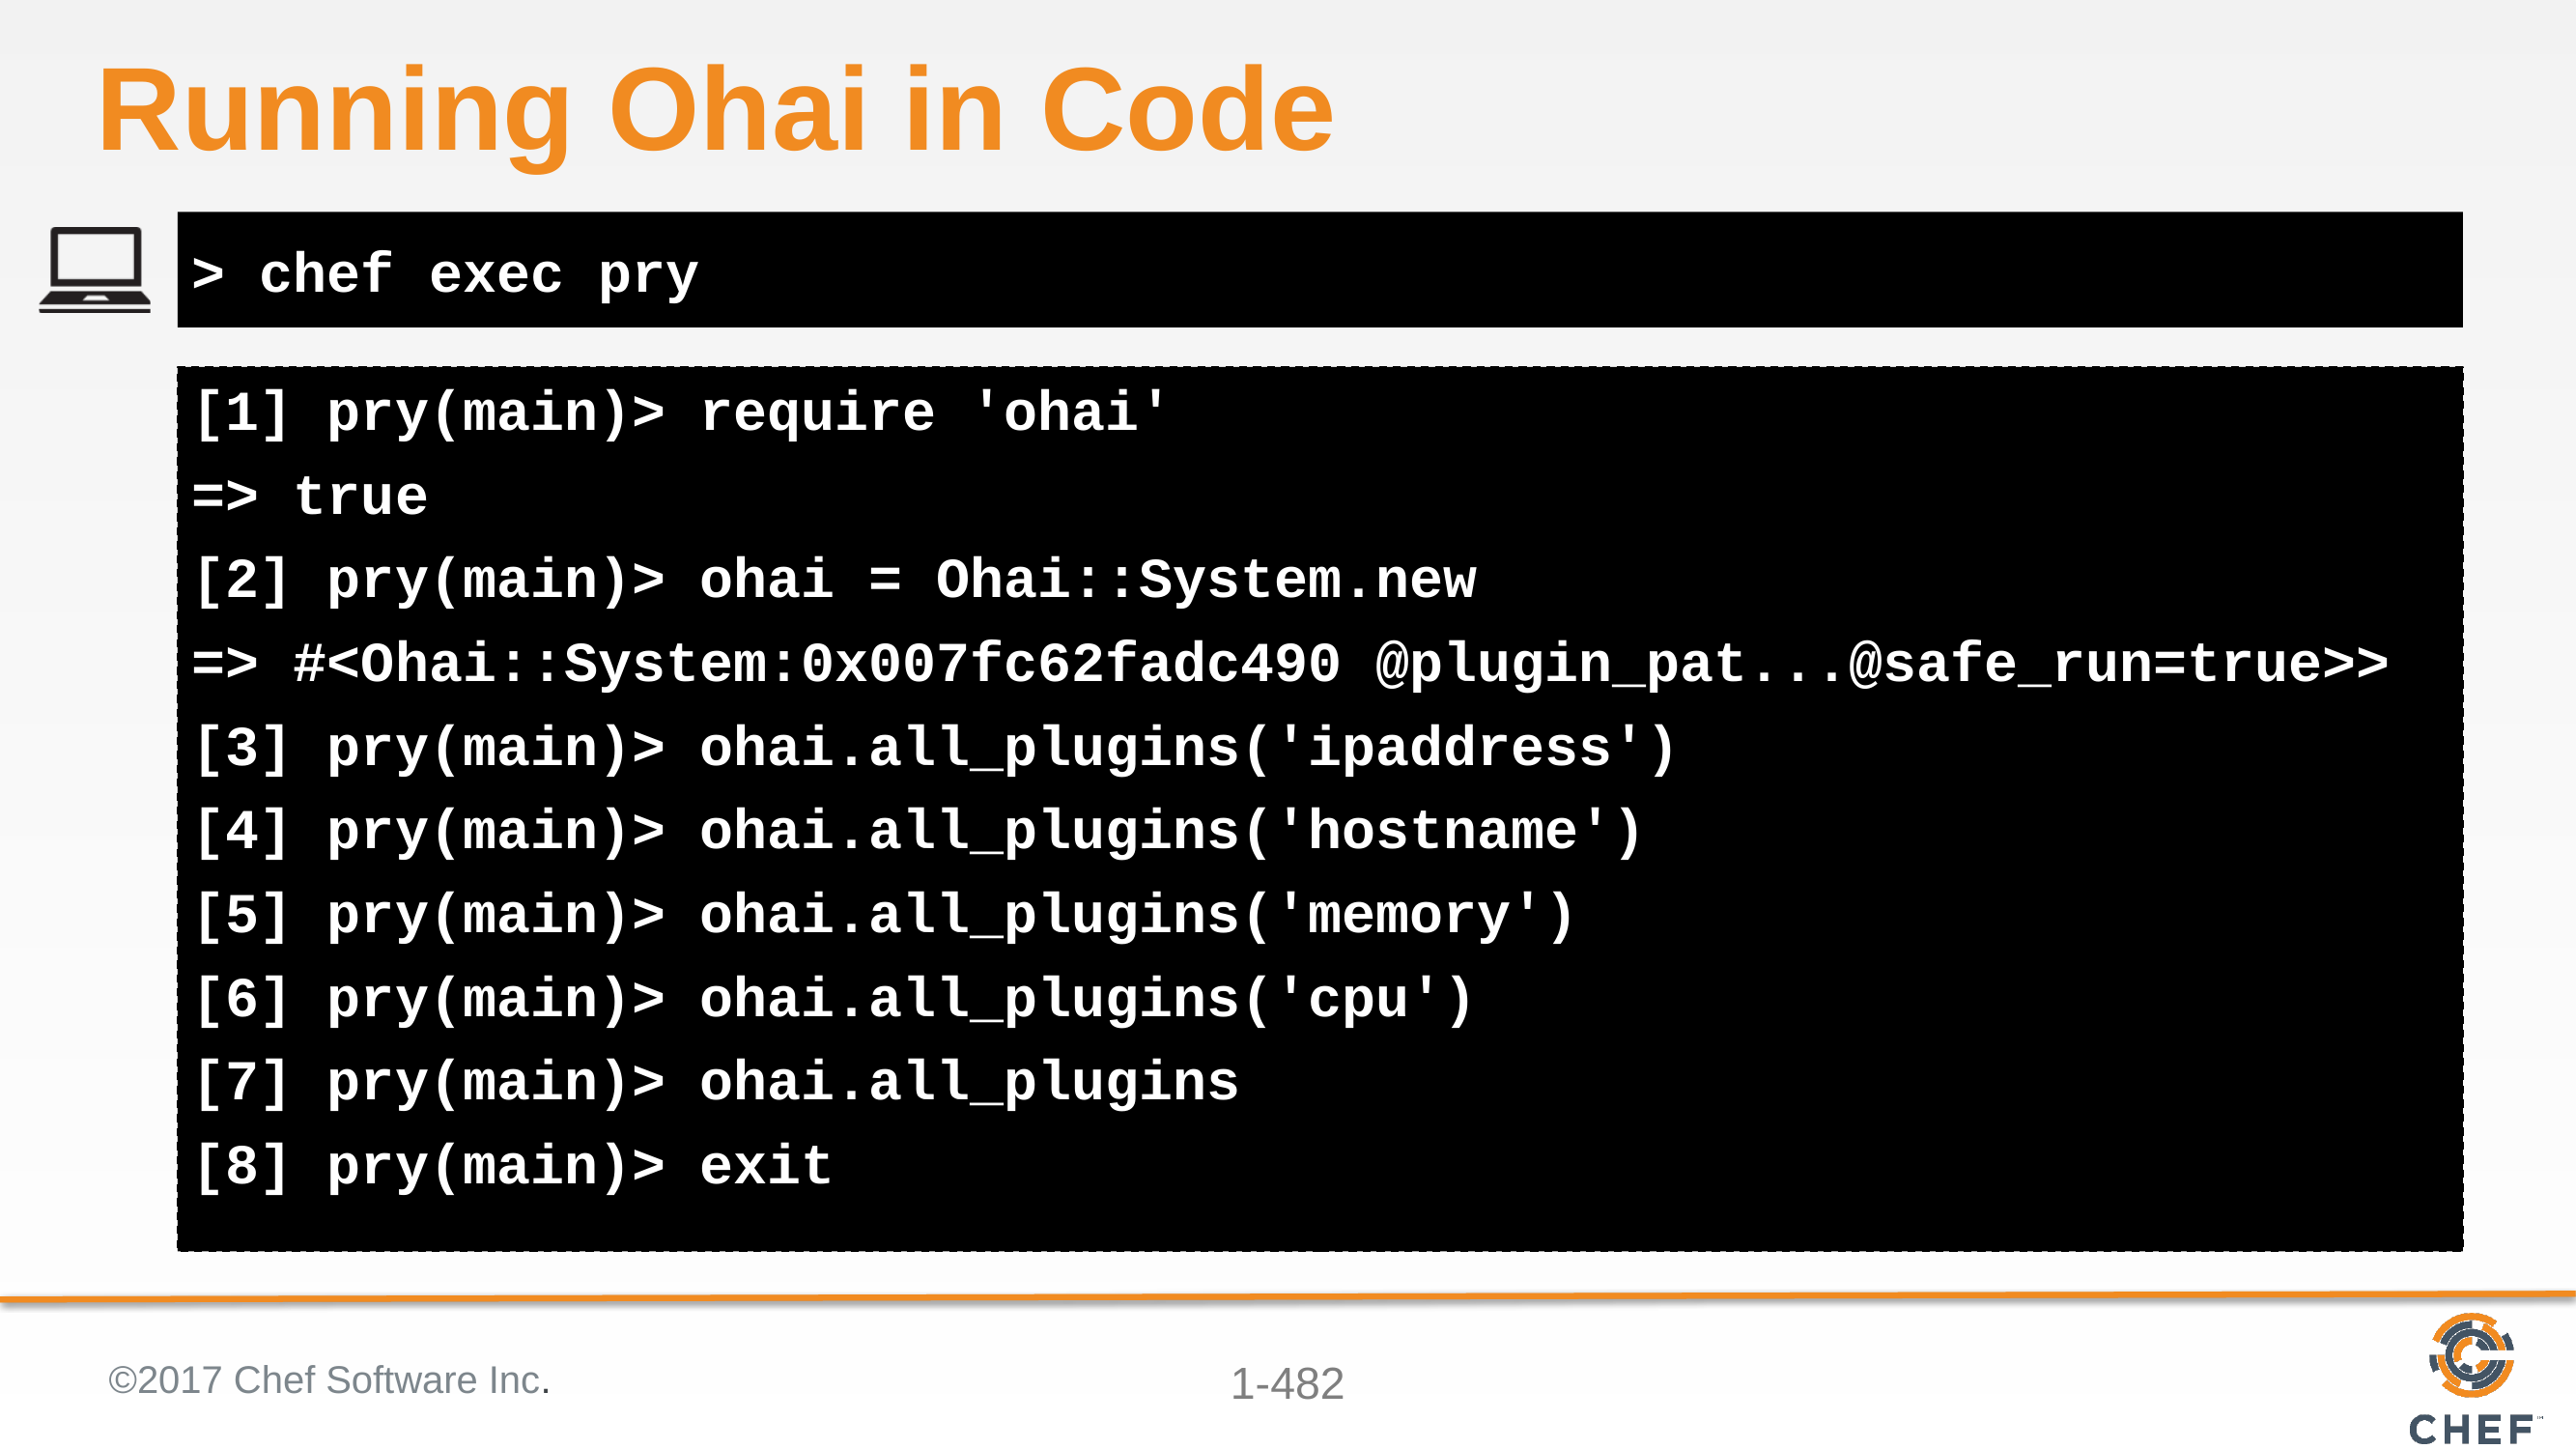

# Running Ohai in Code
> chef exec pry
[1] pry(main)> require 'ohai'
=> true
[2] pry(main)> ohai = Ohai::System.new
=> #<Ohai::System:0x007fc62fadc490 @plugin_pat...@safe_run=true>>
[3] pry(main)> ohai.all_plugins('ipaddress')
[4] pry(main)> ohai.all_plugins('hostname')
[5] pry(main)> ohai.all_plugins('memory')
[6] pry(main)> ohai.all_plugins('cpu')
[7] pry(main)> ohai.all_plugins
[8] pry(main)> exit